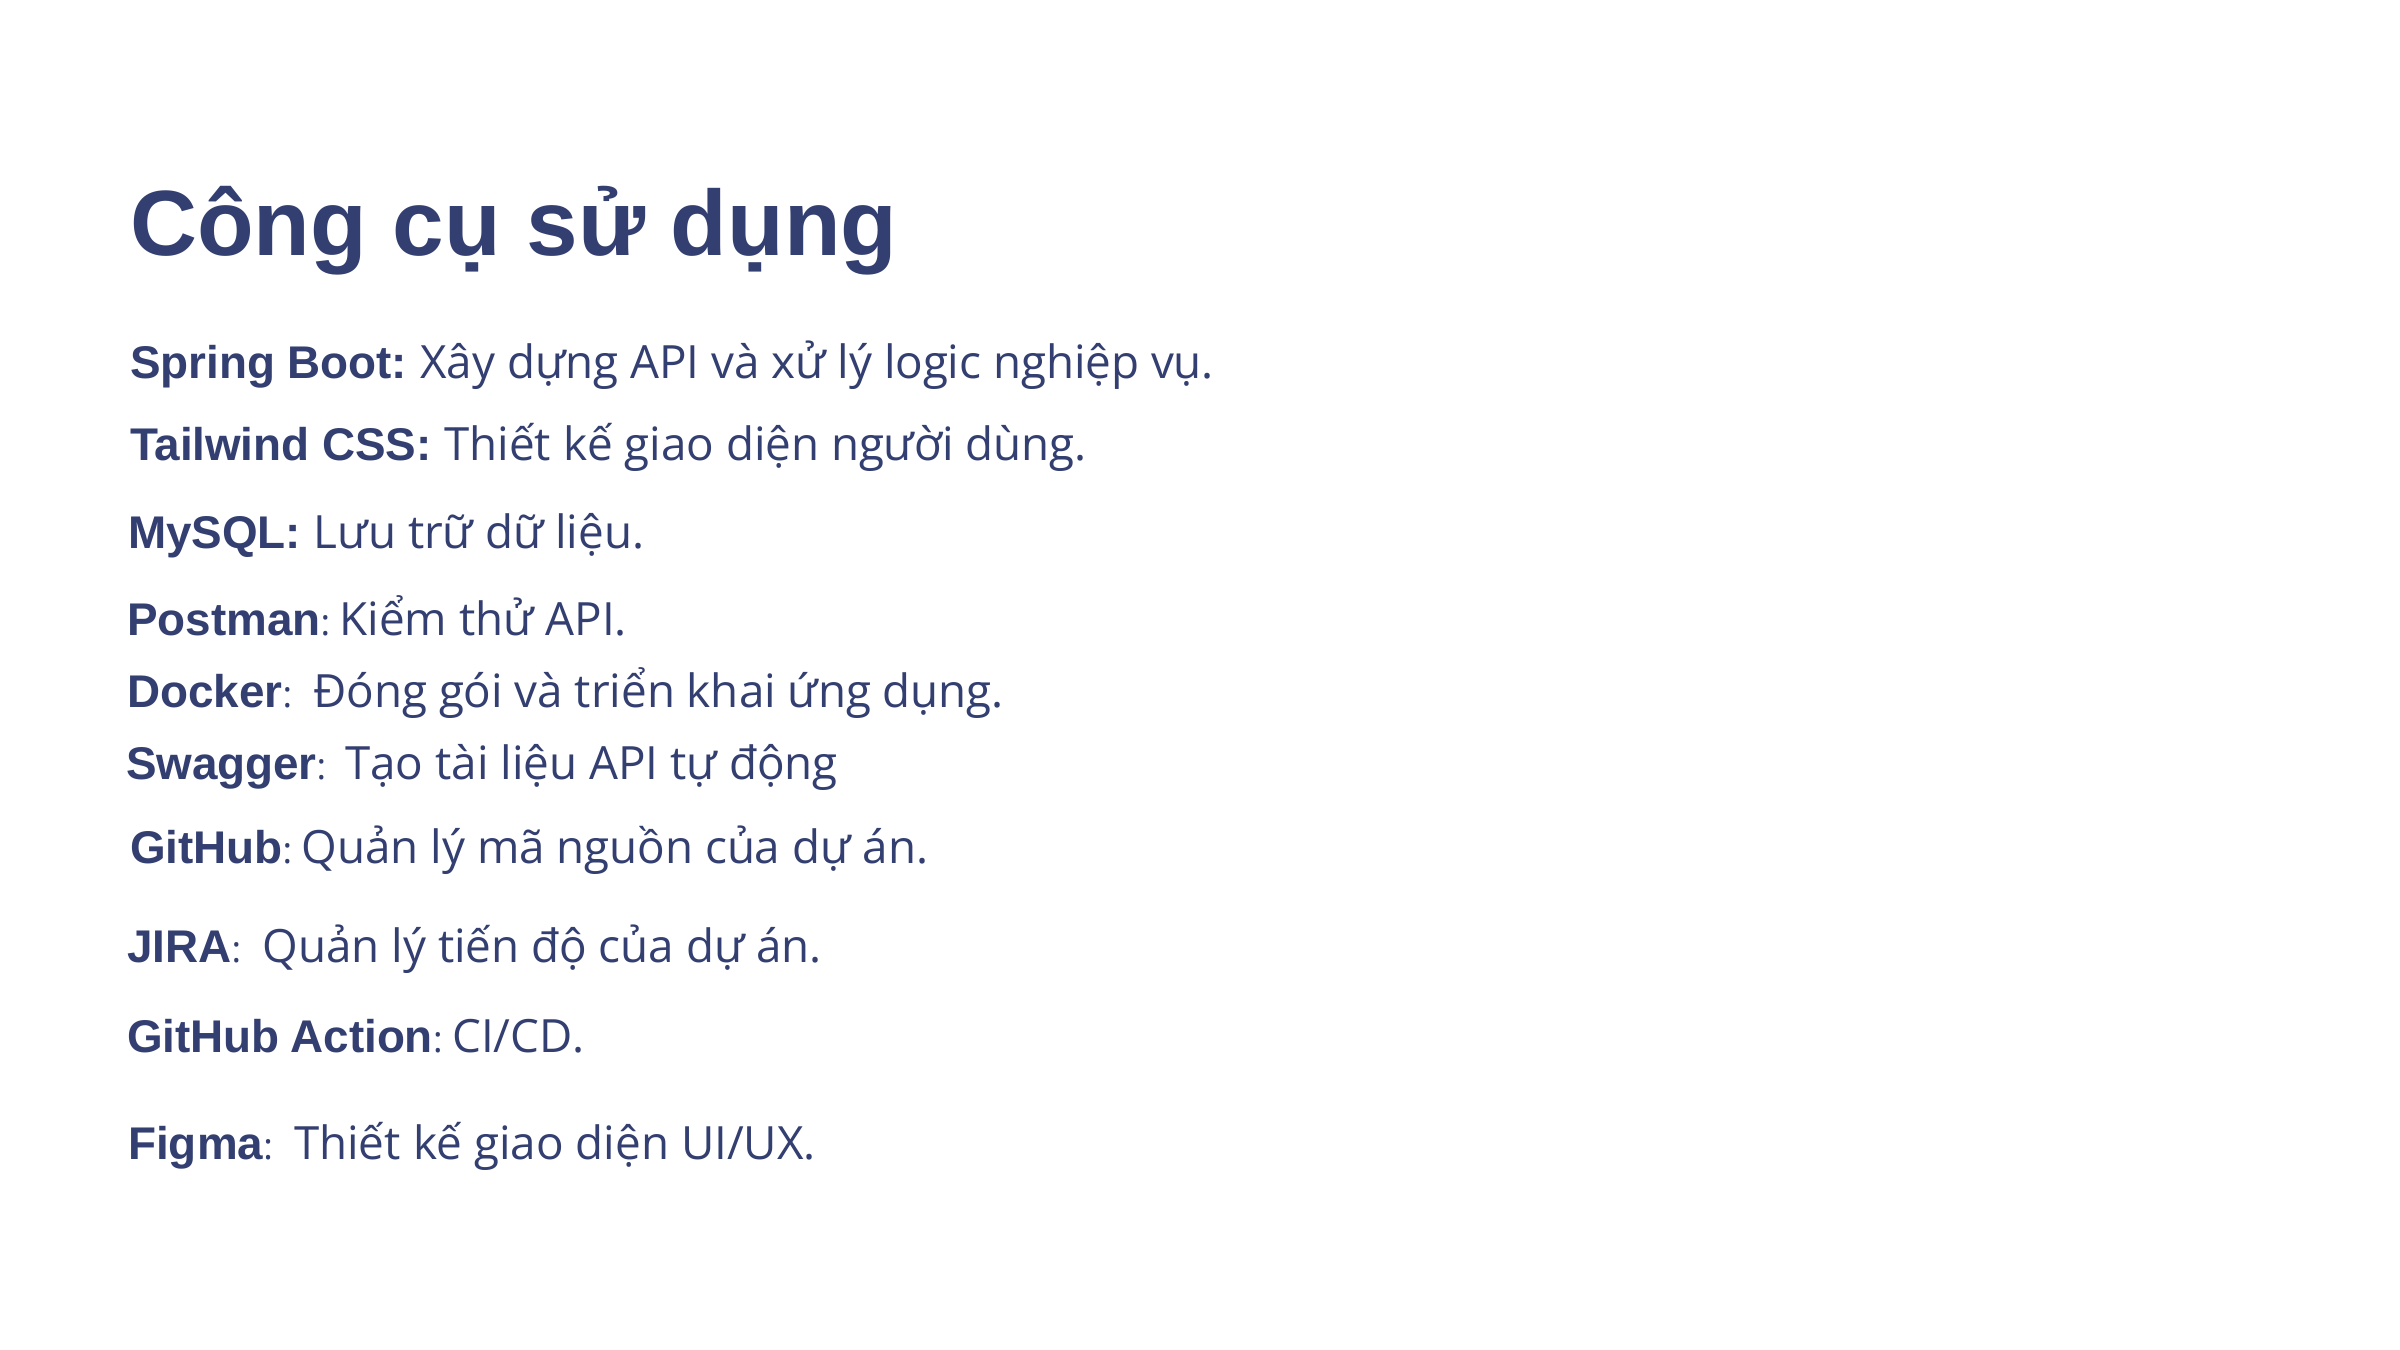

Công cụ sử dụng
Spring Boot: Xây dựng API và xử lý logic nghiệp vụ.

Tailwind CSS: Thiết kế giao diện người dùng.

MySQL: Lưu trữ dữ liệu.
Postman: Kiểm thử API.
Docker:  Đóng gói và triển khai ứng dụng.
Swagger:  Tạo tài liệu API tự động
GitHub: Quản lý mã nguồn của dự án.
JIRA:  Quản lý tiến độ của dự án.

GitHub Action: CI/CD.

Figma:  Thiết kế giao diện UI/UX.